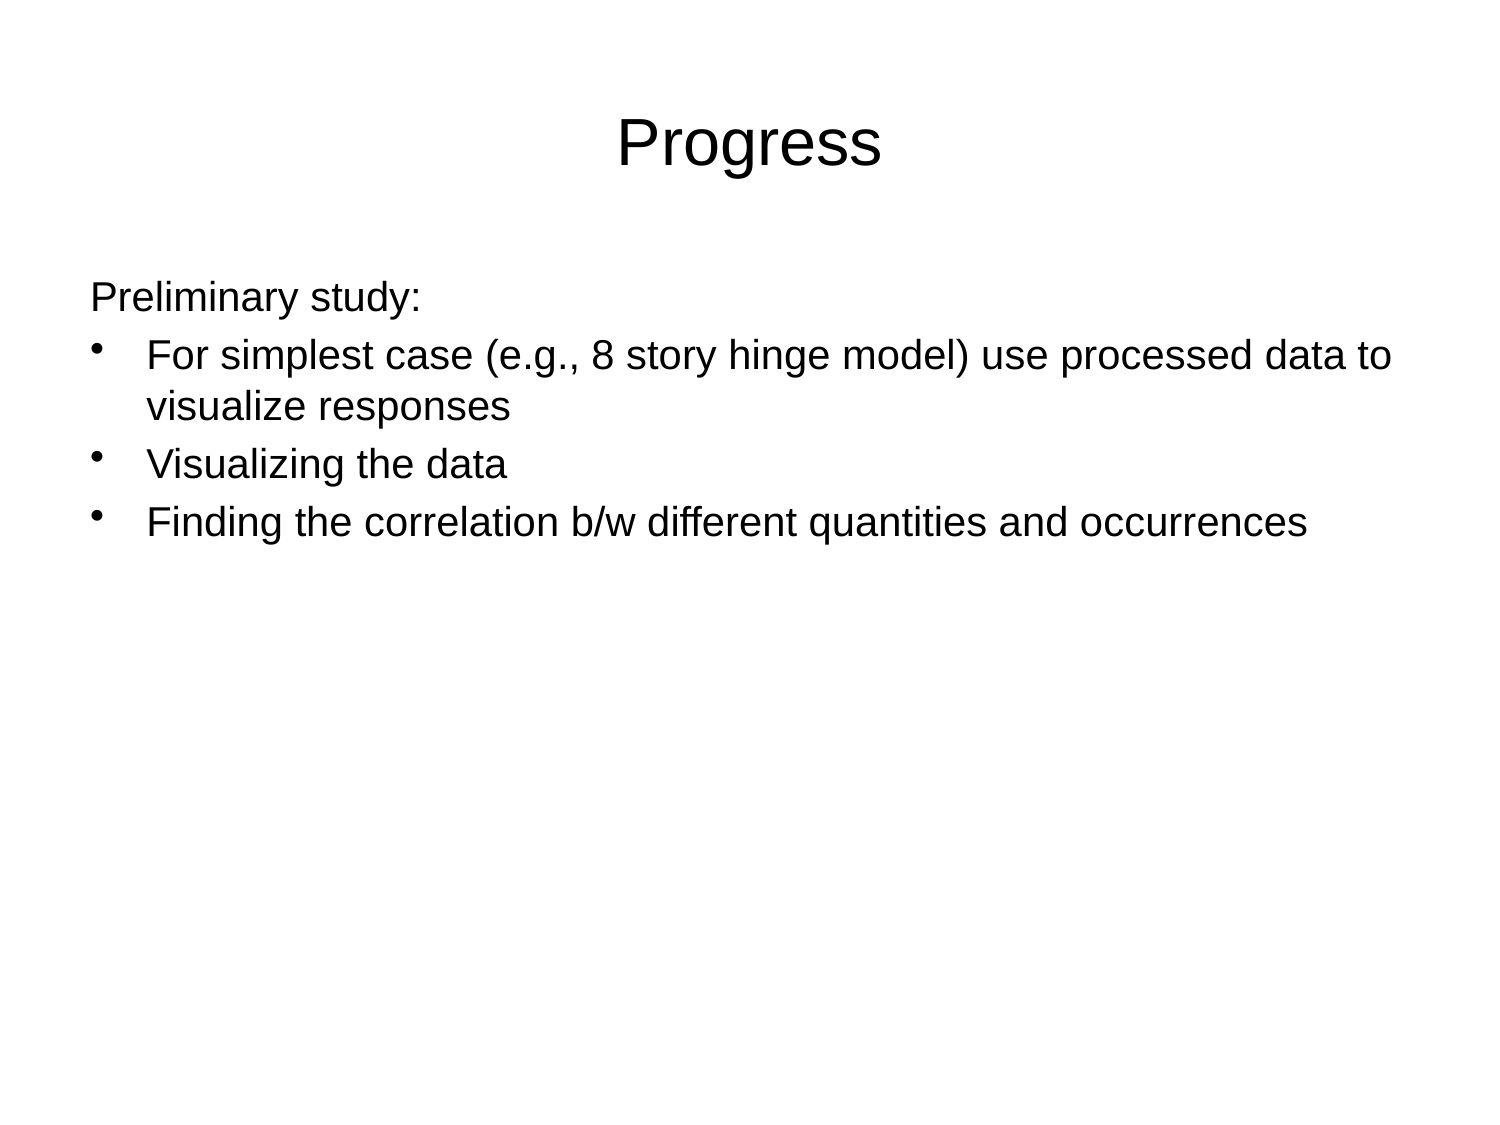

# Progress
Preliminary study:
For simplest case (e.g., 8 story hinge model) use processed data to visualize responses
Visualizing the data
Finding the correlation b/w different quantities and occurrences